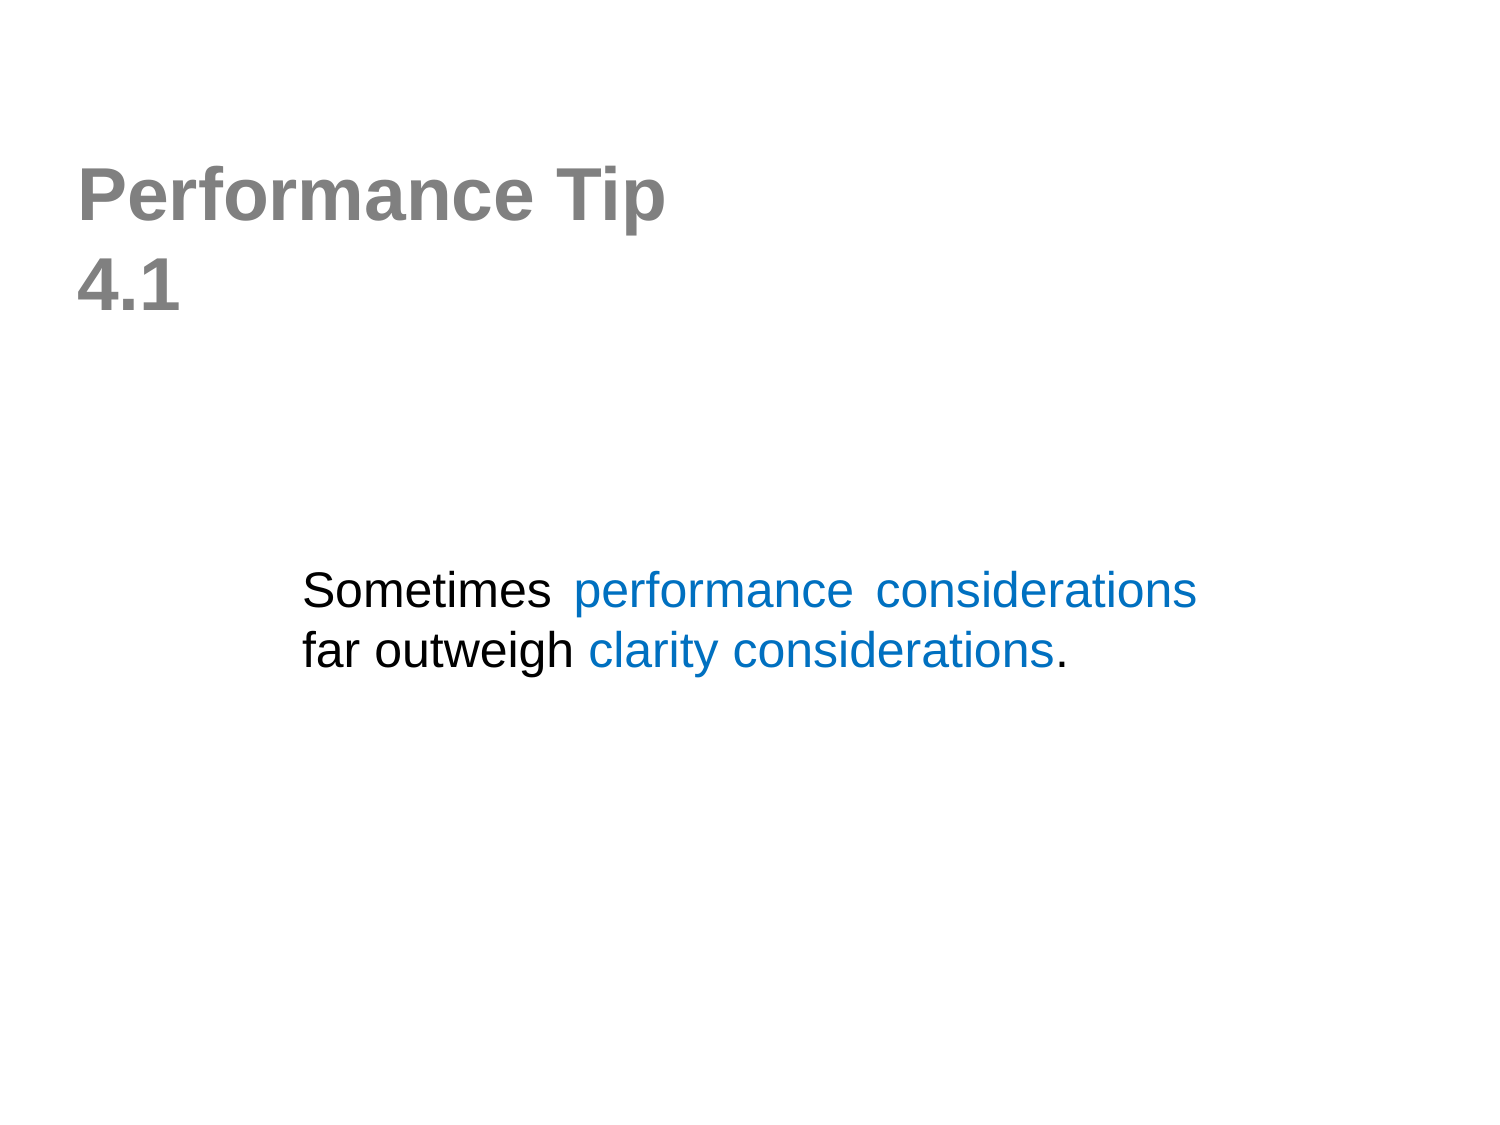

# Performance Tip 4.1
Sometimes performance considerations far outweigh clarity considerations.